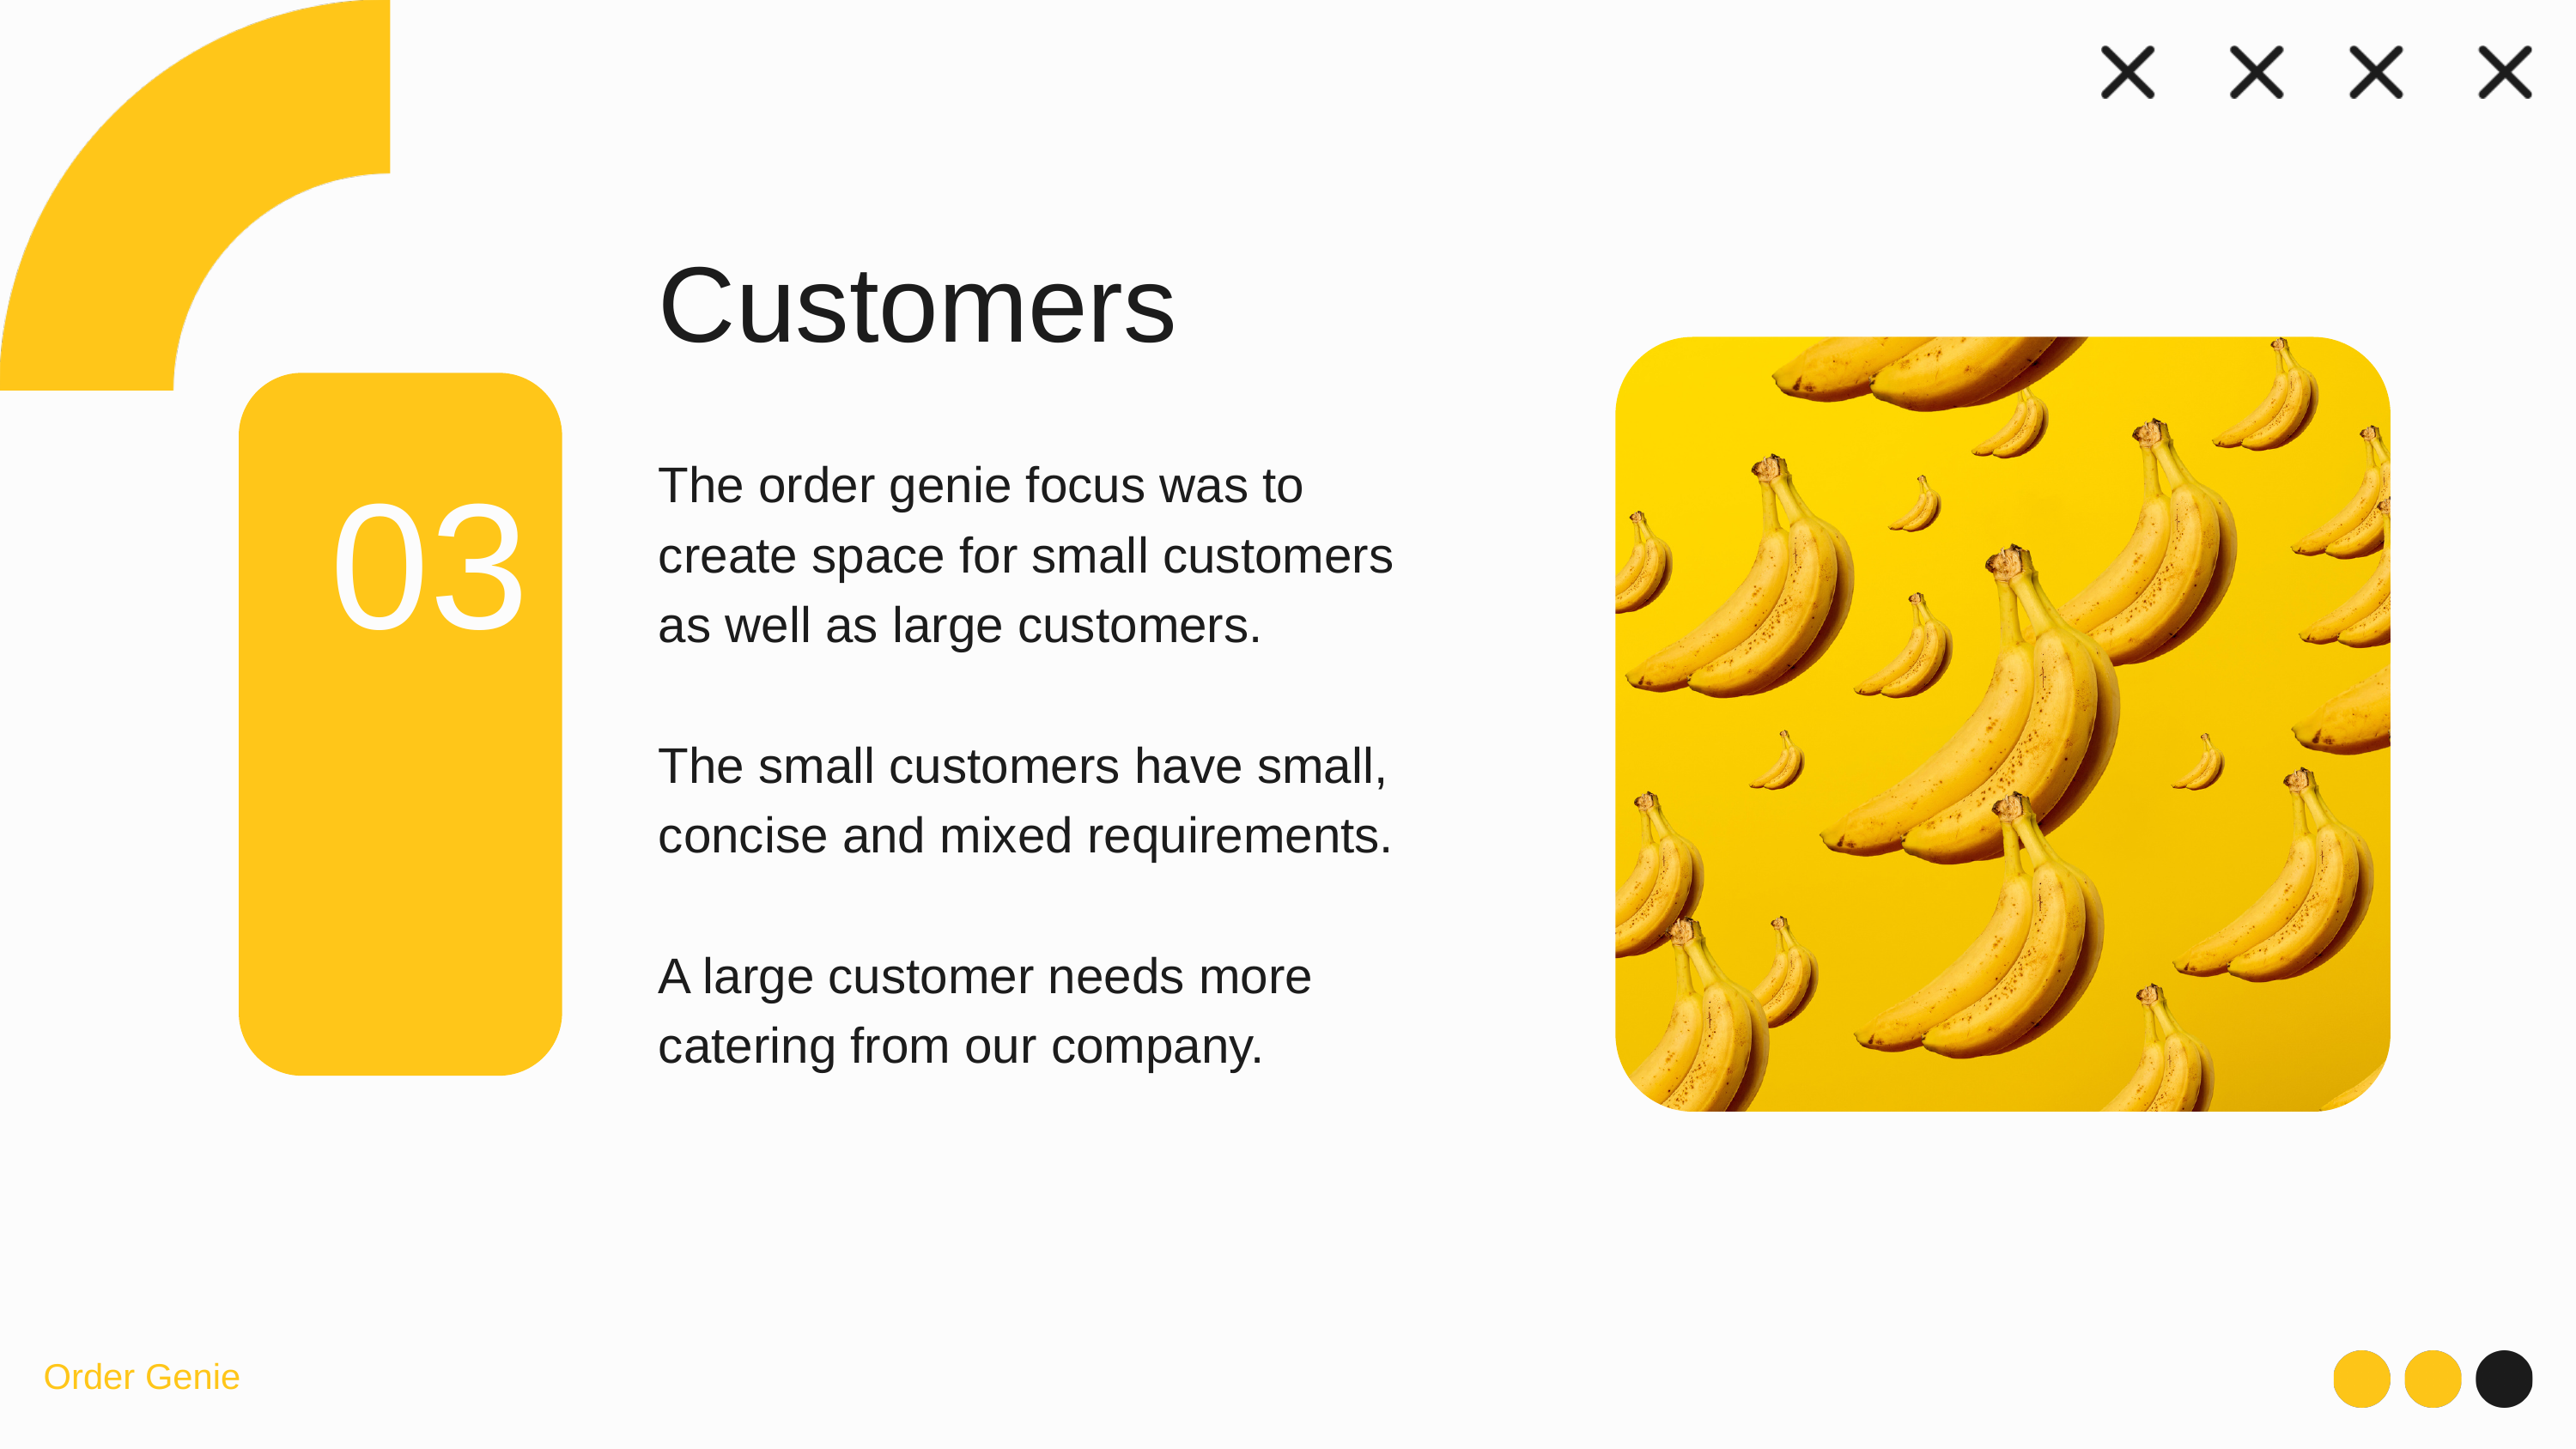

Customers

03
The order genie focus was to create space for small customers as well as large customers.

The small customers have small, concise and mixed requirements.

A large customer needs more catering from our company.

Order Genie